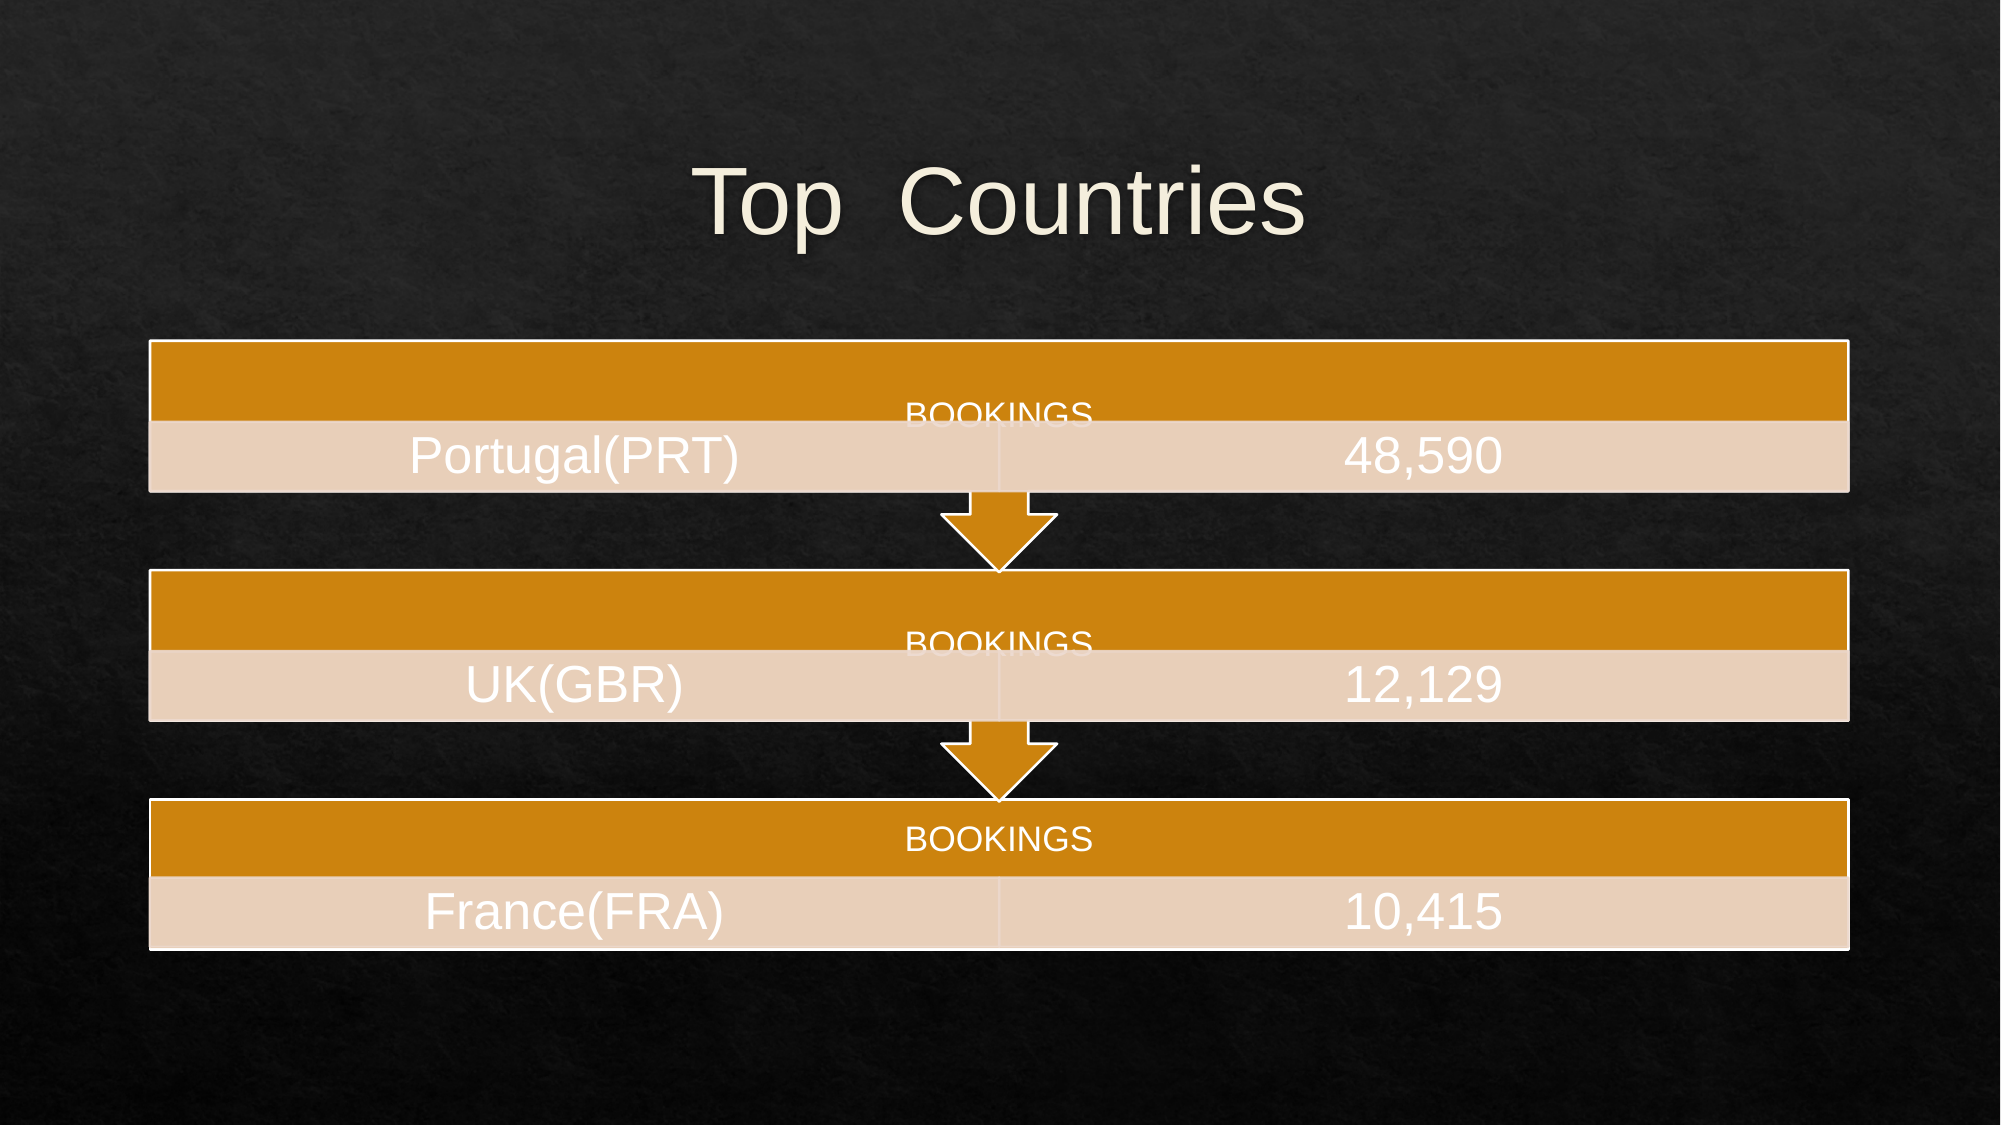

# Top  Countries
BOOKINGS
France(FRA)
10,415
BOOKINGS
UK(GBR)
12,129
BOOKINGS
Portugal(PRT)
48,590